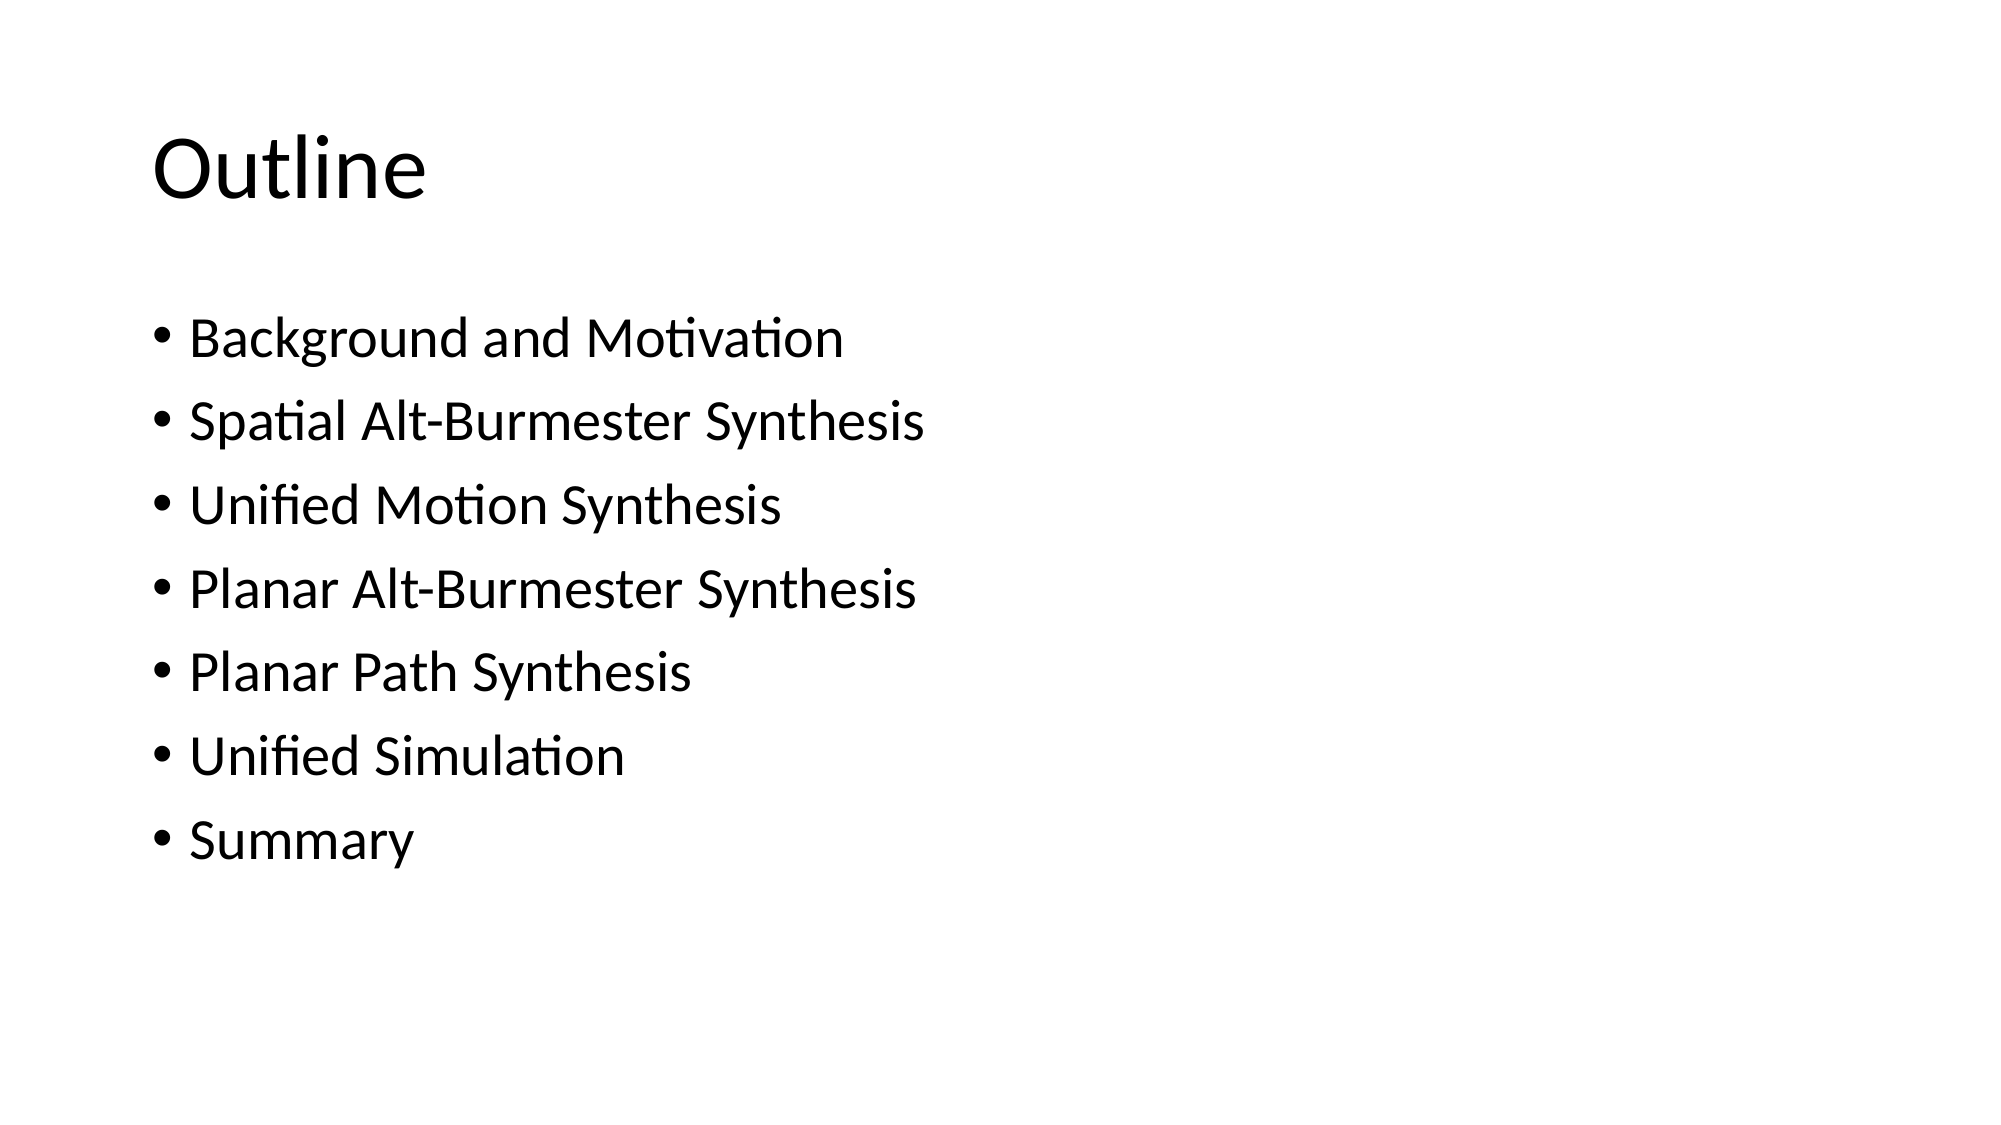

# Outline
Background and Motivation
Spatial Alt-Burmester Synthesis
Unified Motion Synthesis
Planar Alt-Burmester Synthesis
Planar Path Synthesis
Unified Simulation
Summary